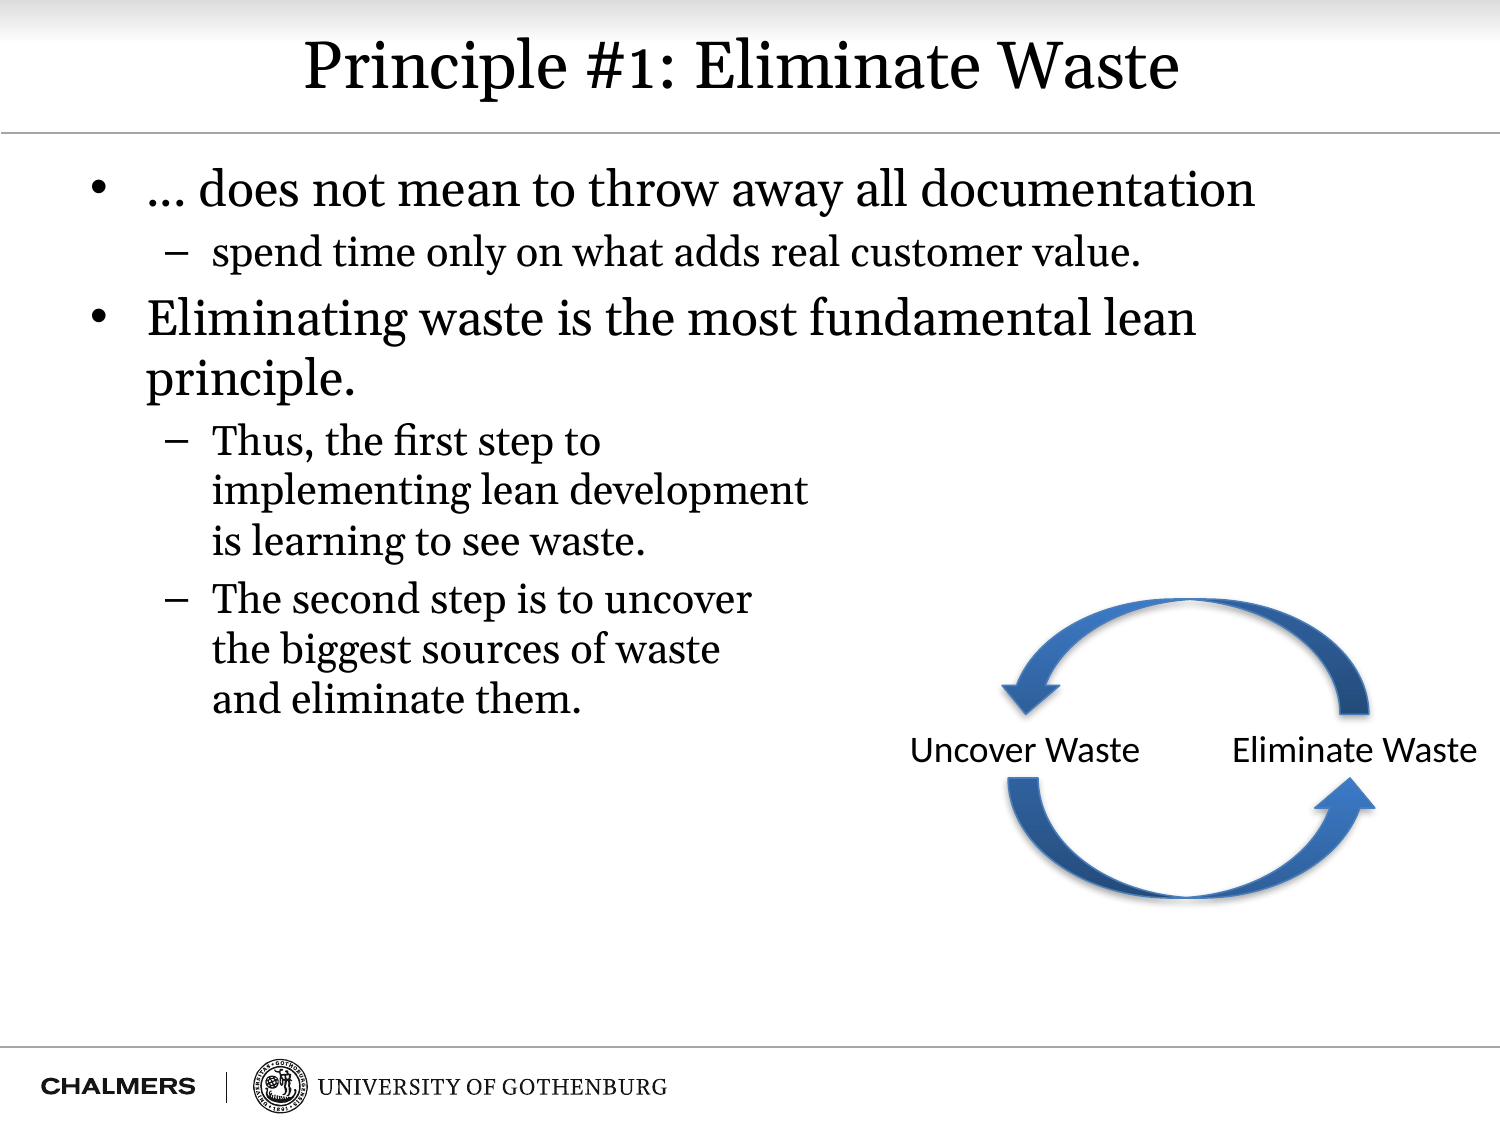

# Principle #1: Eliminate Waste
... does not mean to throw away all documentation
spend time only on what adds real customer value.
Eliminating waste is the most fundamental lean principle.
Thus, the first step to
implementing lean development
is learning to see waste.
The second step is to uncover
the biggest sources of waste
and eliminate them.

Uncover Waste
Eliminate Waste